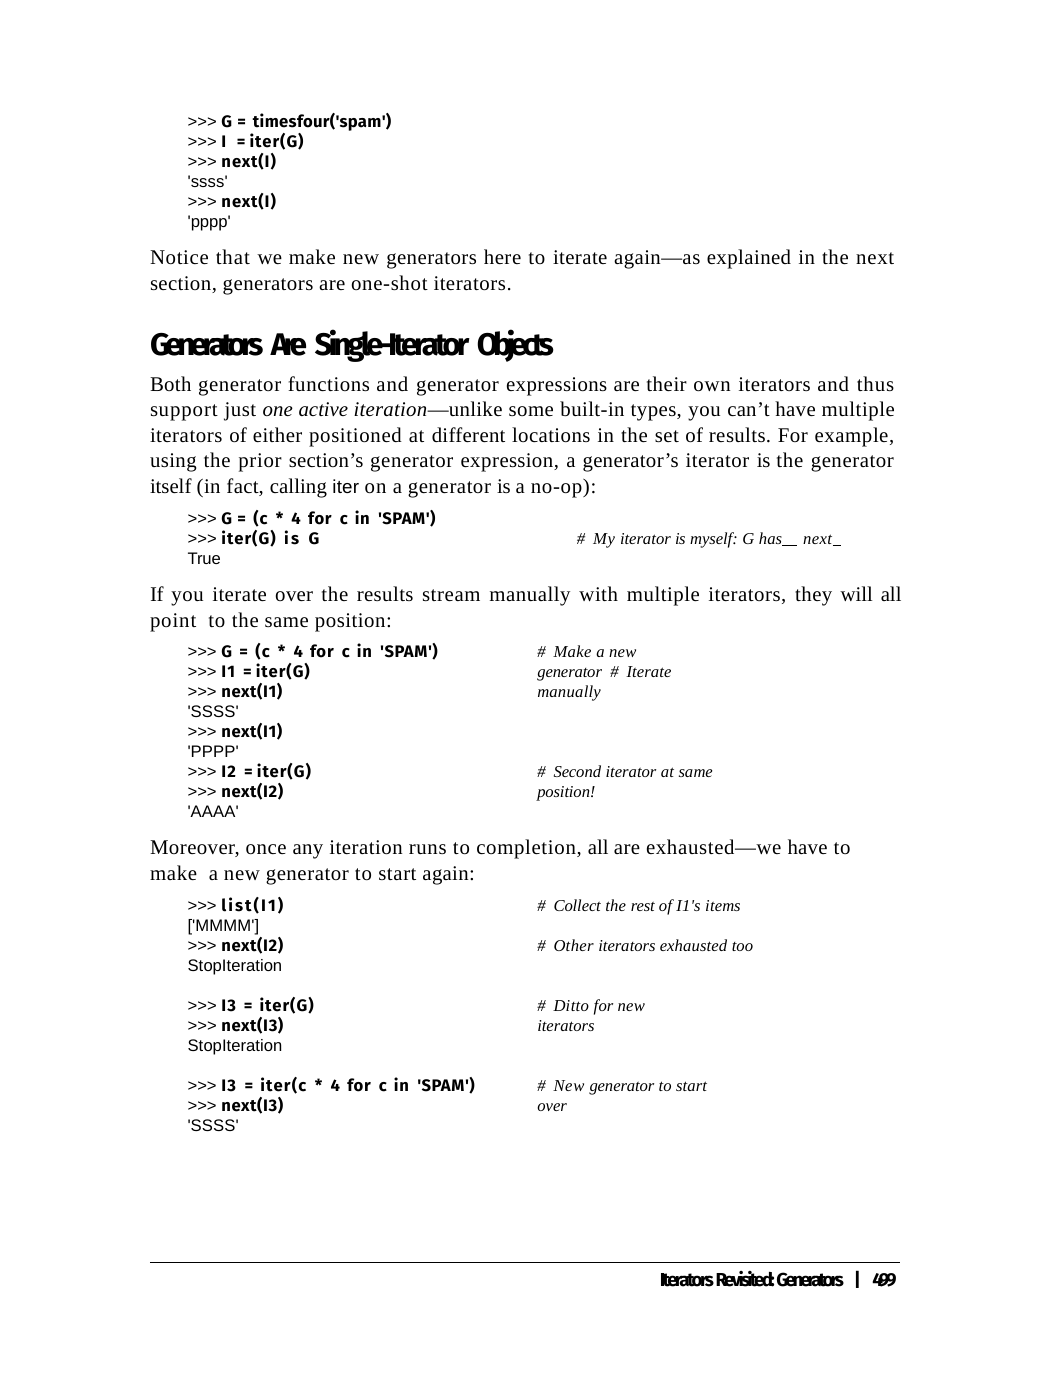

>>> G = timesfour('spam')
>>> I = iter(G)
>>> next(I)
'ssss'
>>> next(I)
'pppp'
Notice that we make new generators here to iterate again—as explained in the next  section, generators are one-shot iterators.

Generators Are Single-Iterator Objects
Both generator functions and generator expressions are their own iterators and thus  support just one active iteration—unlike some built-in types, you can’t have multiple  iterators of either positioned at different locations in the set of results. For example,  using the prior section’s generator expression, a generator’s iterator is the generator  itself (in fact, calling iter on a generator is a no-op):
>>> G = (c * 4 for c in 'SPAM')
>>> iter(G) is G	# My iterator is myself: G has  next
True
If you iterate over the results stream manually with multiple iterators, they will all point  to the same position:
>>> G = (c * 4 for c in 'SPAM')
>>> I1 = iter(G)
>>> next(I1)
'SSSS'
>>> next(I1)
'PPPP'
>>> I2 = iter(G)
>>> next(I2)
'AAAA'
# Make a new generator  # Iterate manually
# Second iterator at same position!
Moreover, once any iteration runs to completion, all are exhausted—we have to make  a new generator to start again:
>>> list(I1)
['MMMM']
>>> next(I2)
StopIteration
# Collect the rest of I1's items
# Other iterators exhausted too
>>> I3 = iter(G)
>>> next(I3)
StopIteration
# Ditto for new iterators
>>> I3 = iter(c * 4 for c in 'SPAM')
>>> next(I3)
'SSSS'
# New generator to start over

Iterators Revisited: Generators  | 499